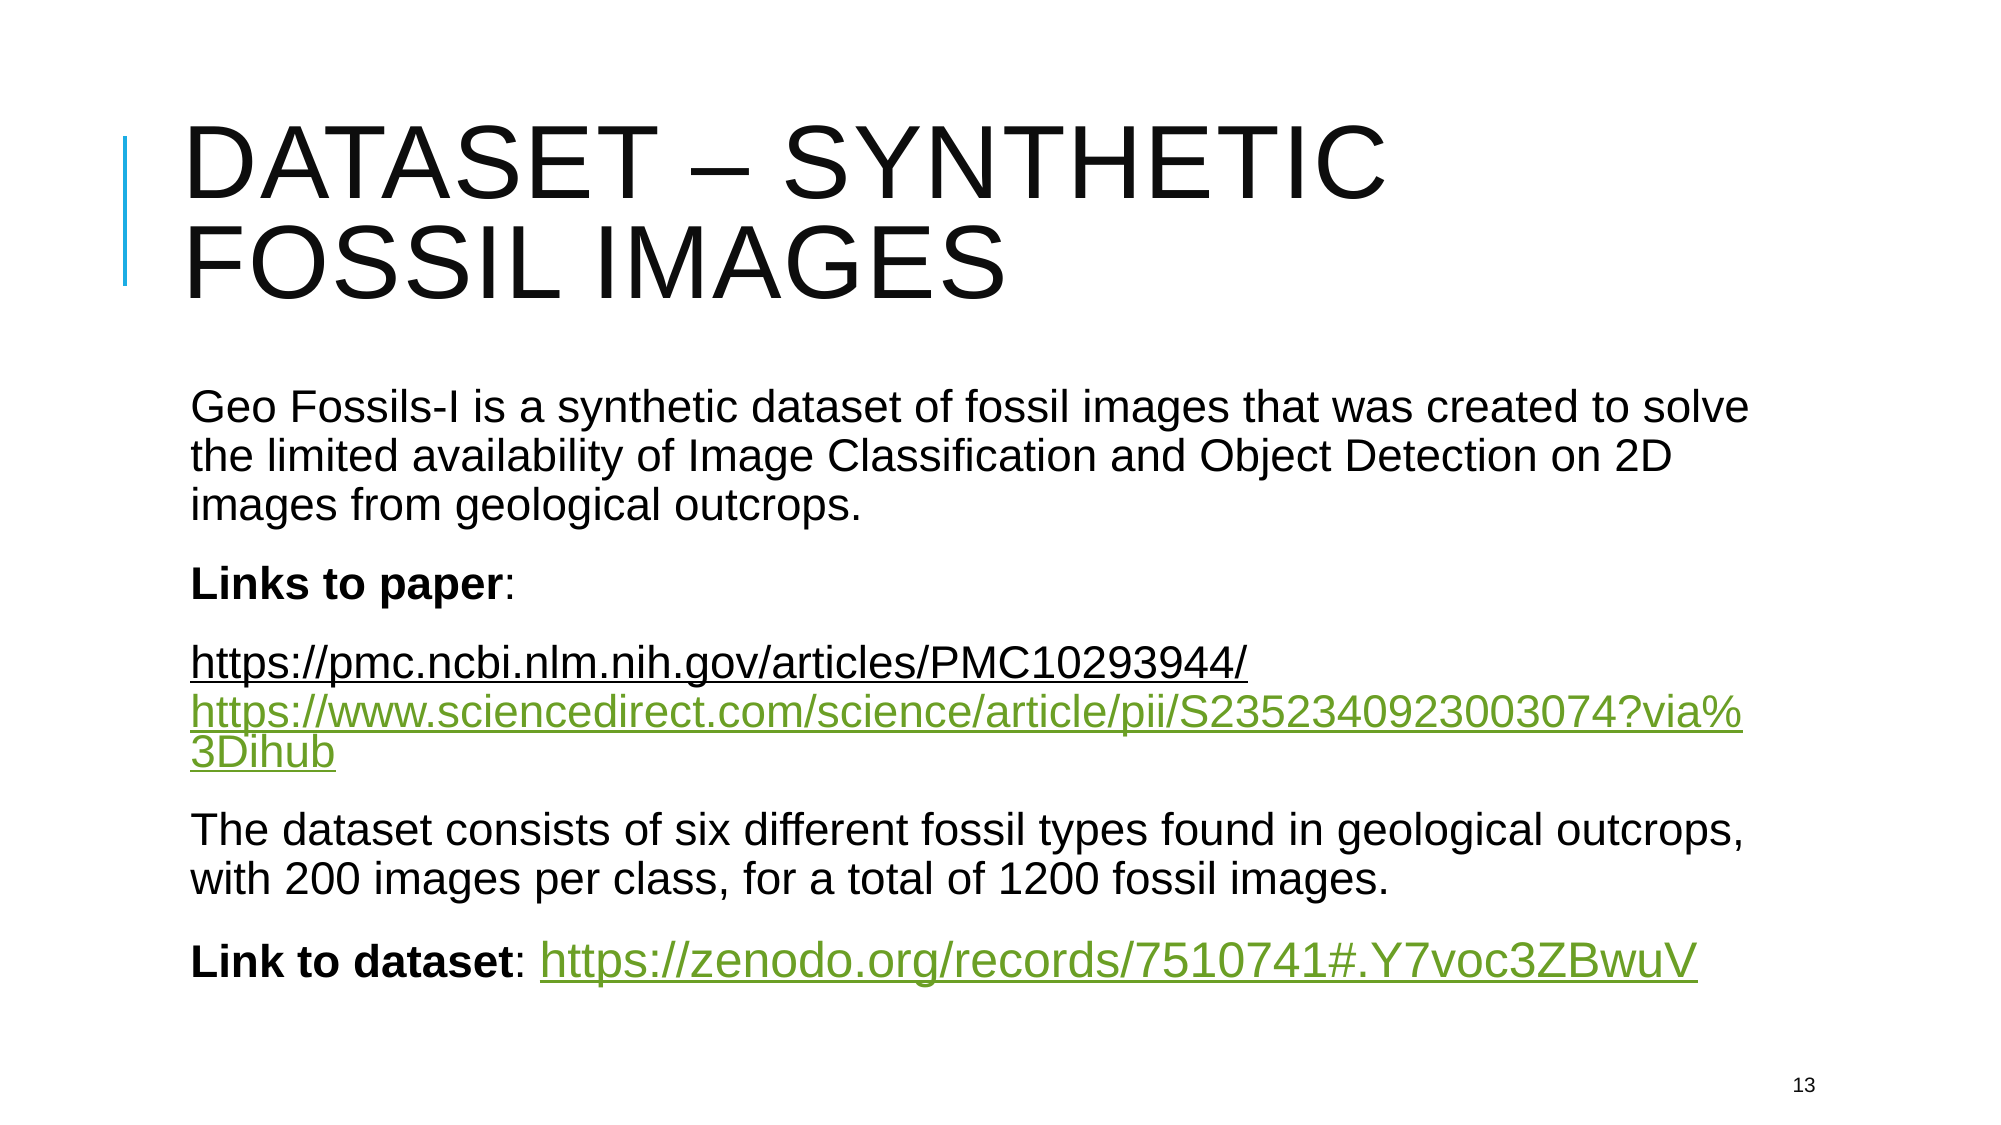

# Dataset – synthetic fossil images
Geo Fossils-I is a synthetic dataset of fossil images that was created to solve the limited availability of Image Classification and Object Detection on 2D images from geological outcrops.
Links to paper:
https://pmc.ncbi.nlm.nih.gov/articles/PMC10293944/  https://www.sciencedirect.com/science/article/pii/S2352340923003074?via%3Dihub
The dataset consists of six different fossil types found in geological outcrops, with 200 images per class, for a total of 1200 fossil images.
Link to dataset: https://zenodo.org/records/7510741#.Y7voc3ZBwuV
13